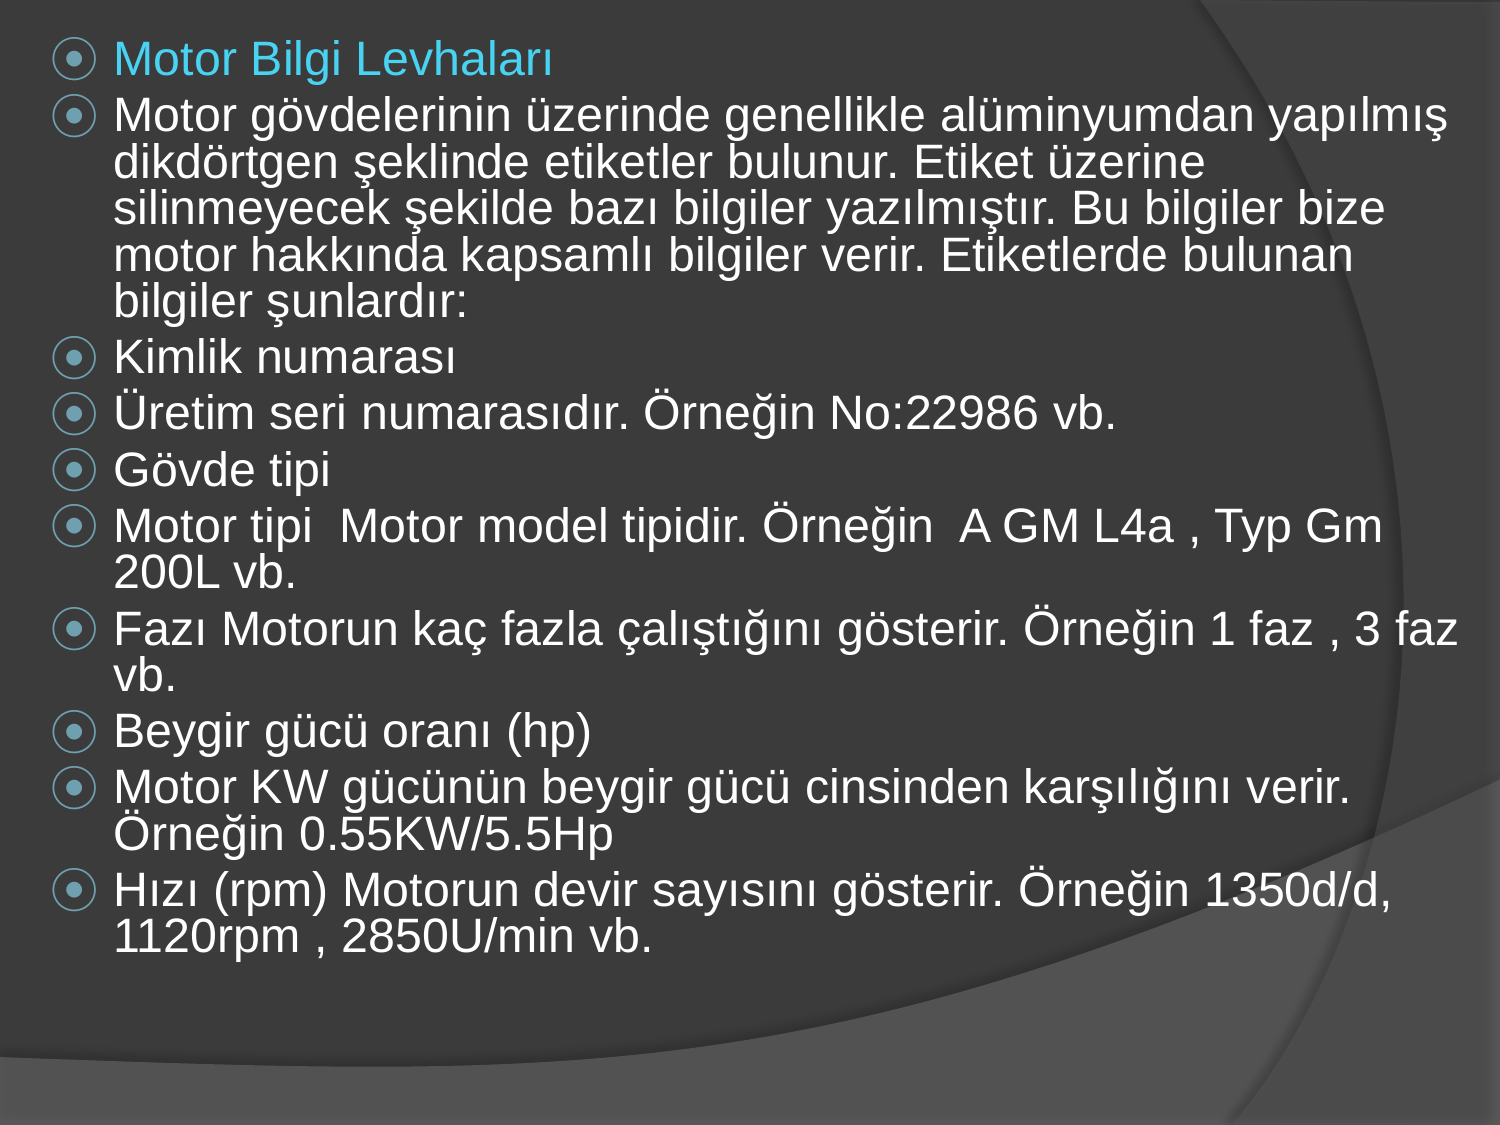

Motor Bilgi Levhaları
Motor gövdelerinin üzerinde genellikle alüminyumdan yapılmış dikdörtgen şeklinde etiketler bulunur. Etiket üzerine silinmeyecek şekilde bazı bilgiler yazılmıştır. Bu bilgiler bize motor hakkında kapsamlı bilgiler verir. Etiketlerde bulunan bilgiler şunlardır:
Kimlik numarası
Üretim seri numarasıdır. Örneğin No:22986 vb.
Gövde tipi
Motor tipi  Motor model tipidir. Örneğin  A GM L4a , Typ Gm 200L vb.
Fazı Motorun kaç fazla çalıştığını gösterir. Örneğin 1 faz , 3 faz vb.
Beygir gücü oranı (hp)
Motor KW gücünün beygir gücü cinsinden karşılığını verir. Örneğin 0.55KW/5.5Hp
Hızı (rpm) Motorun devir sayısını gösterir. Örneğin 1350d/d, 1120rpm , 2850U/min vb.